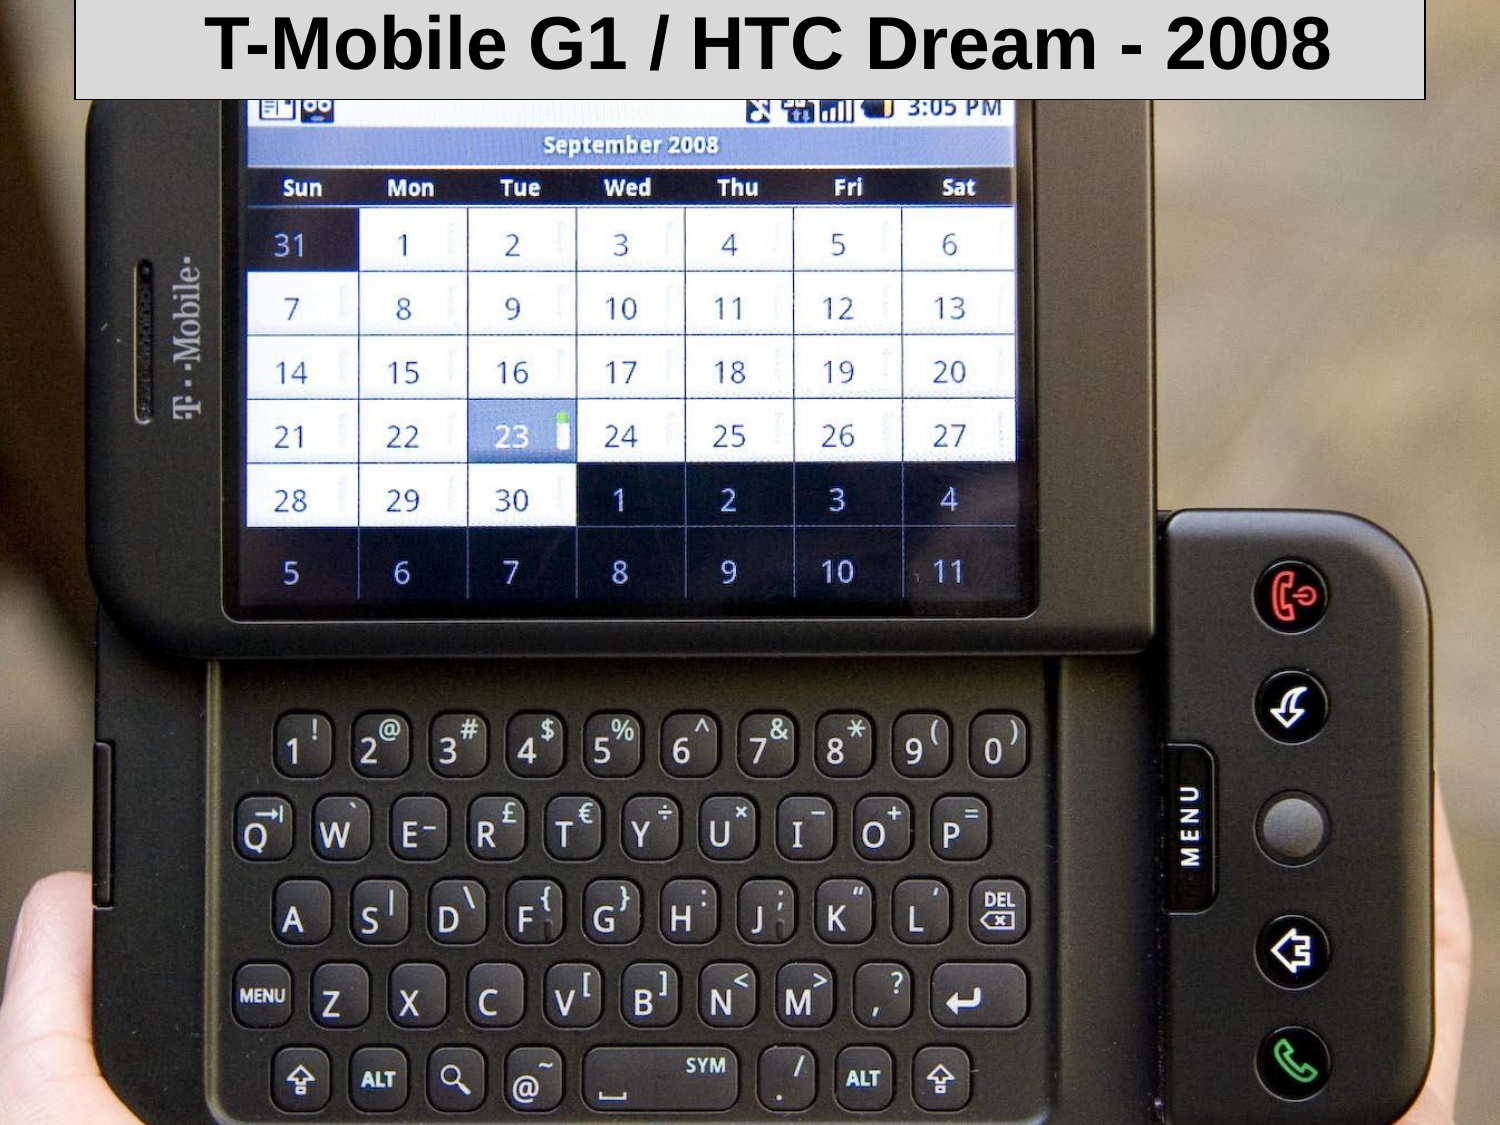

# T-Mobile G1 / HTC Dream - 2008